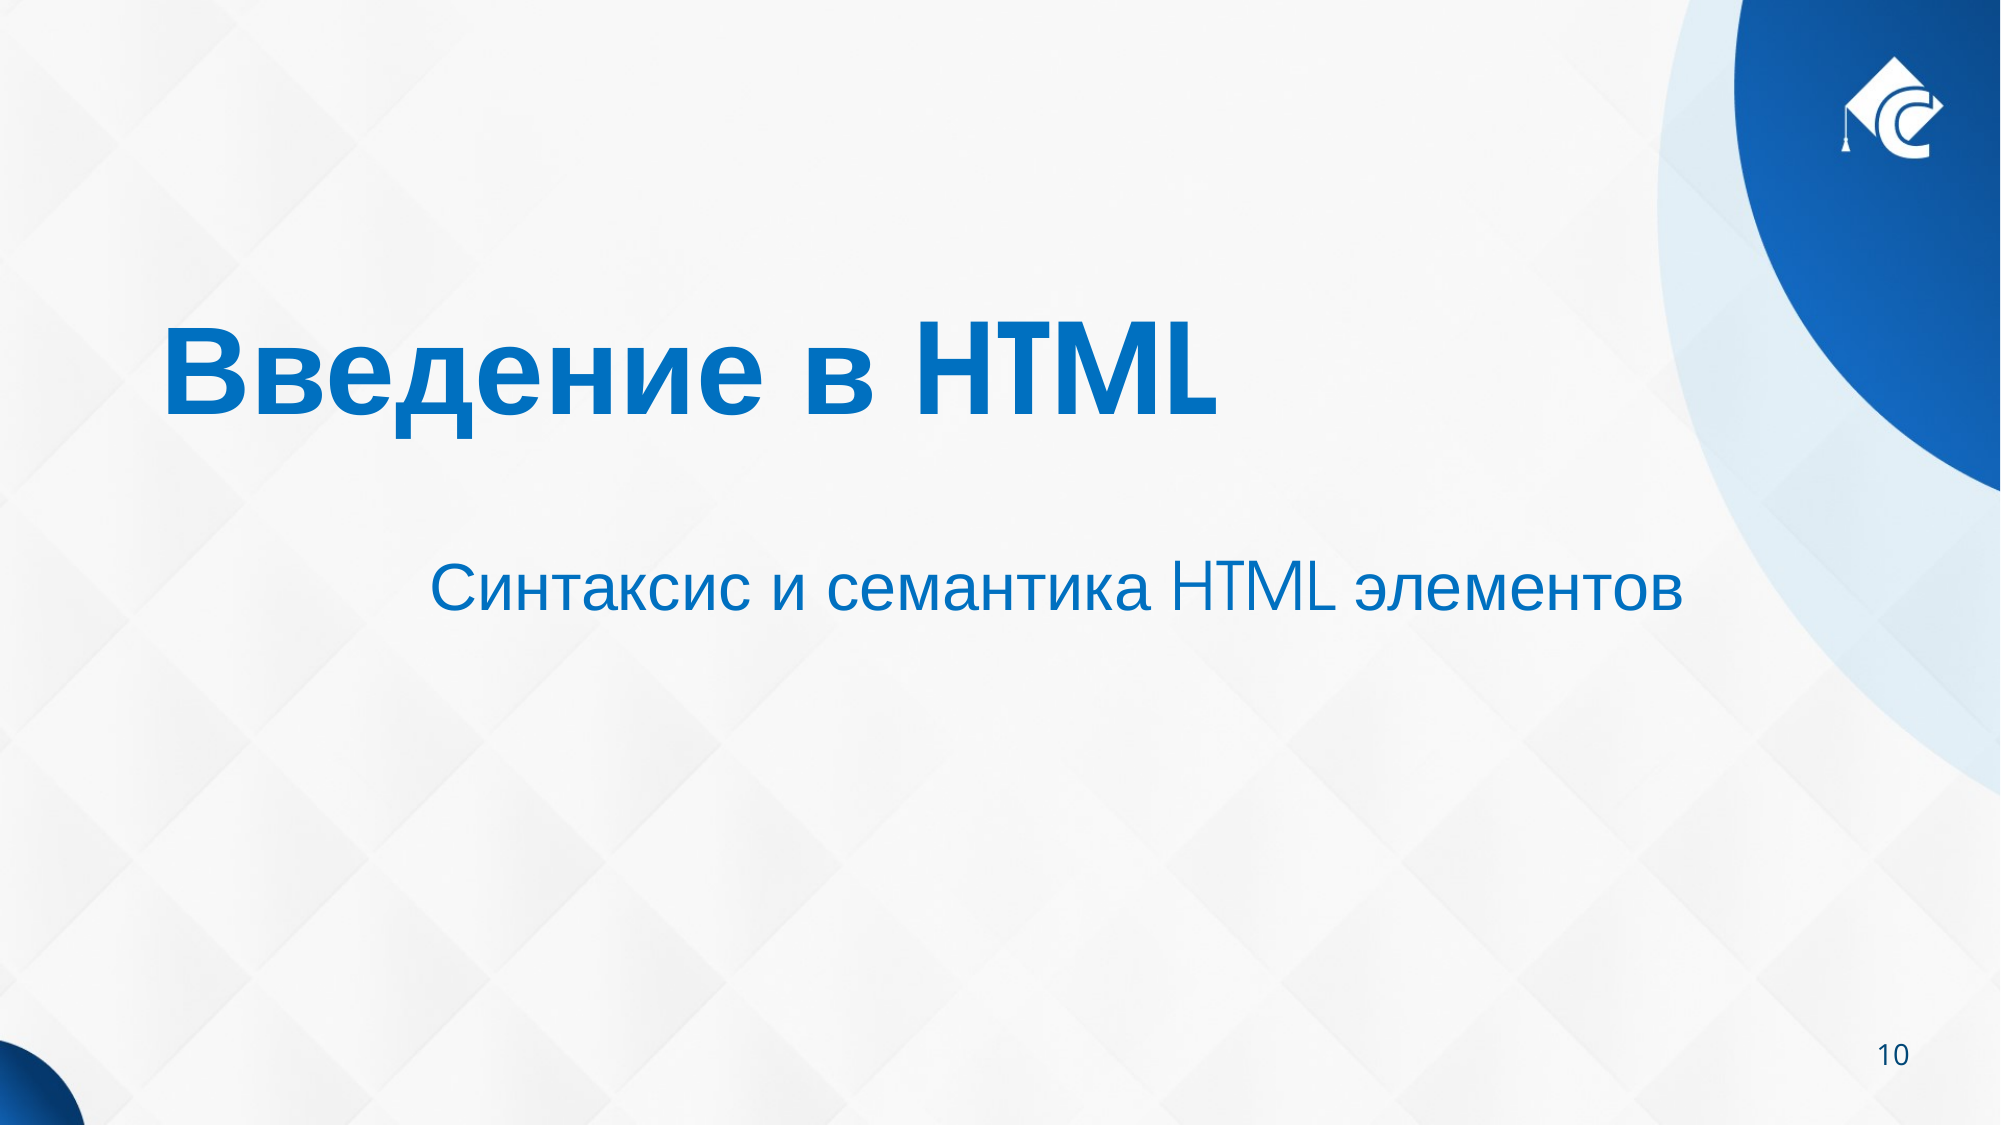

# Введение в HTML
Синтаксис и семантика HTML элементов
10